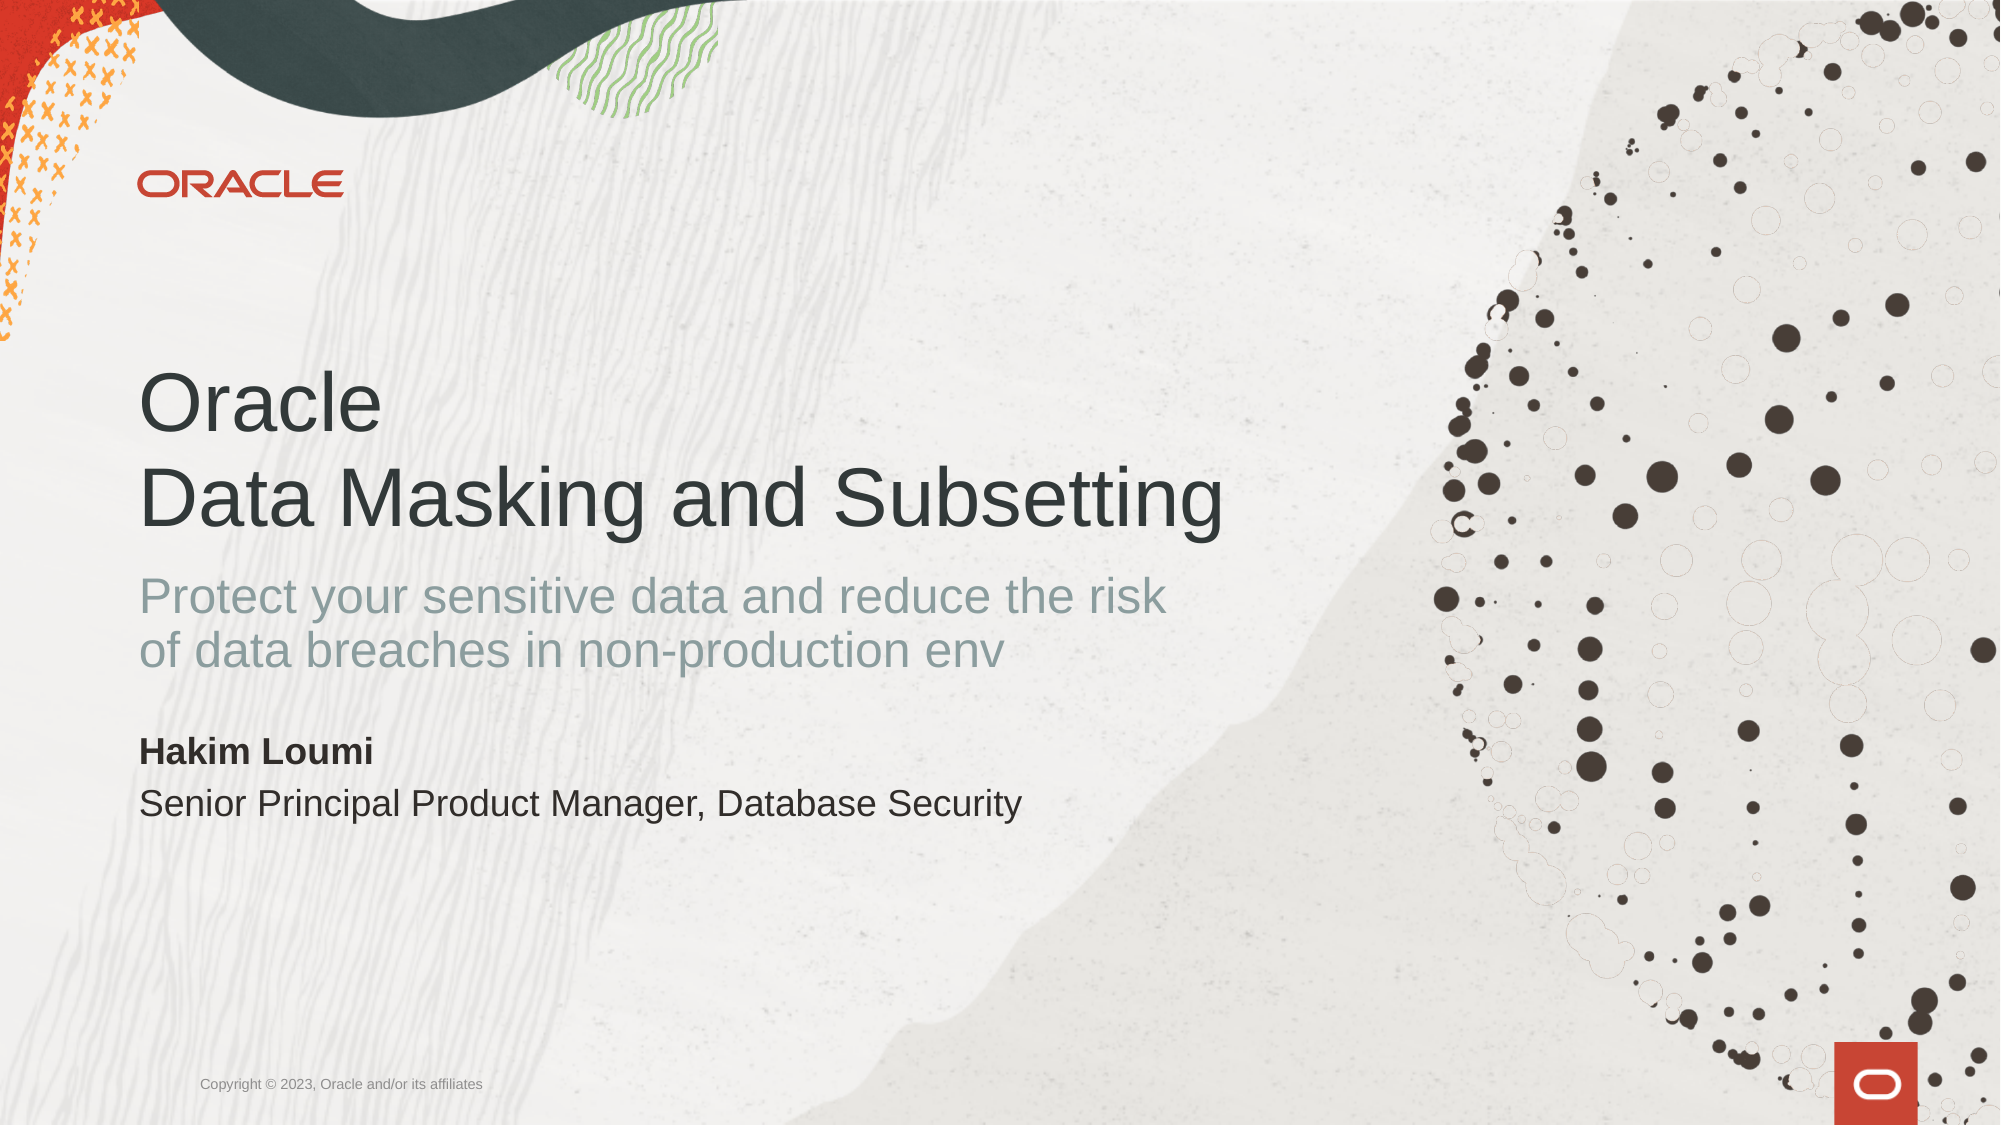

# Oracle Data Masking and Subsetting
Protect your sensitive data and reduce the risk
of data breaches in non-production env
Hakim Loumi
Senior Principal Product Manager, Database Security
Copyright © 2023, Oracle and/or its affiliates